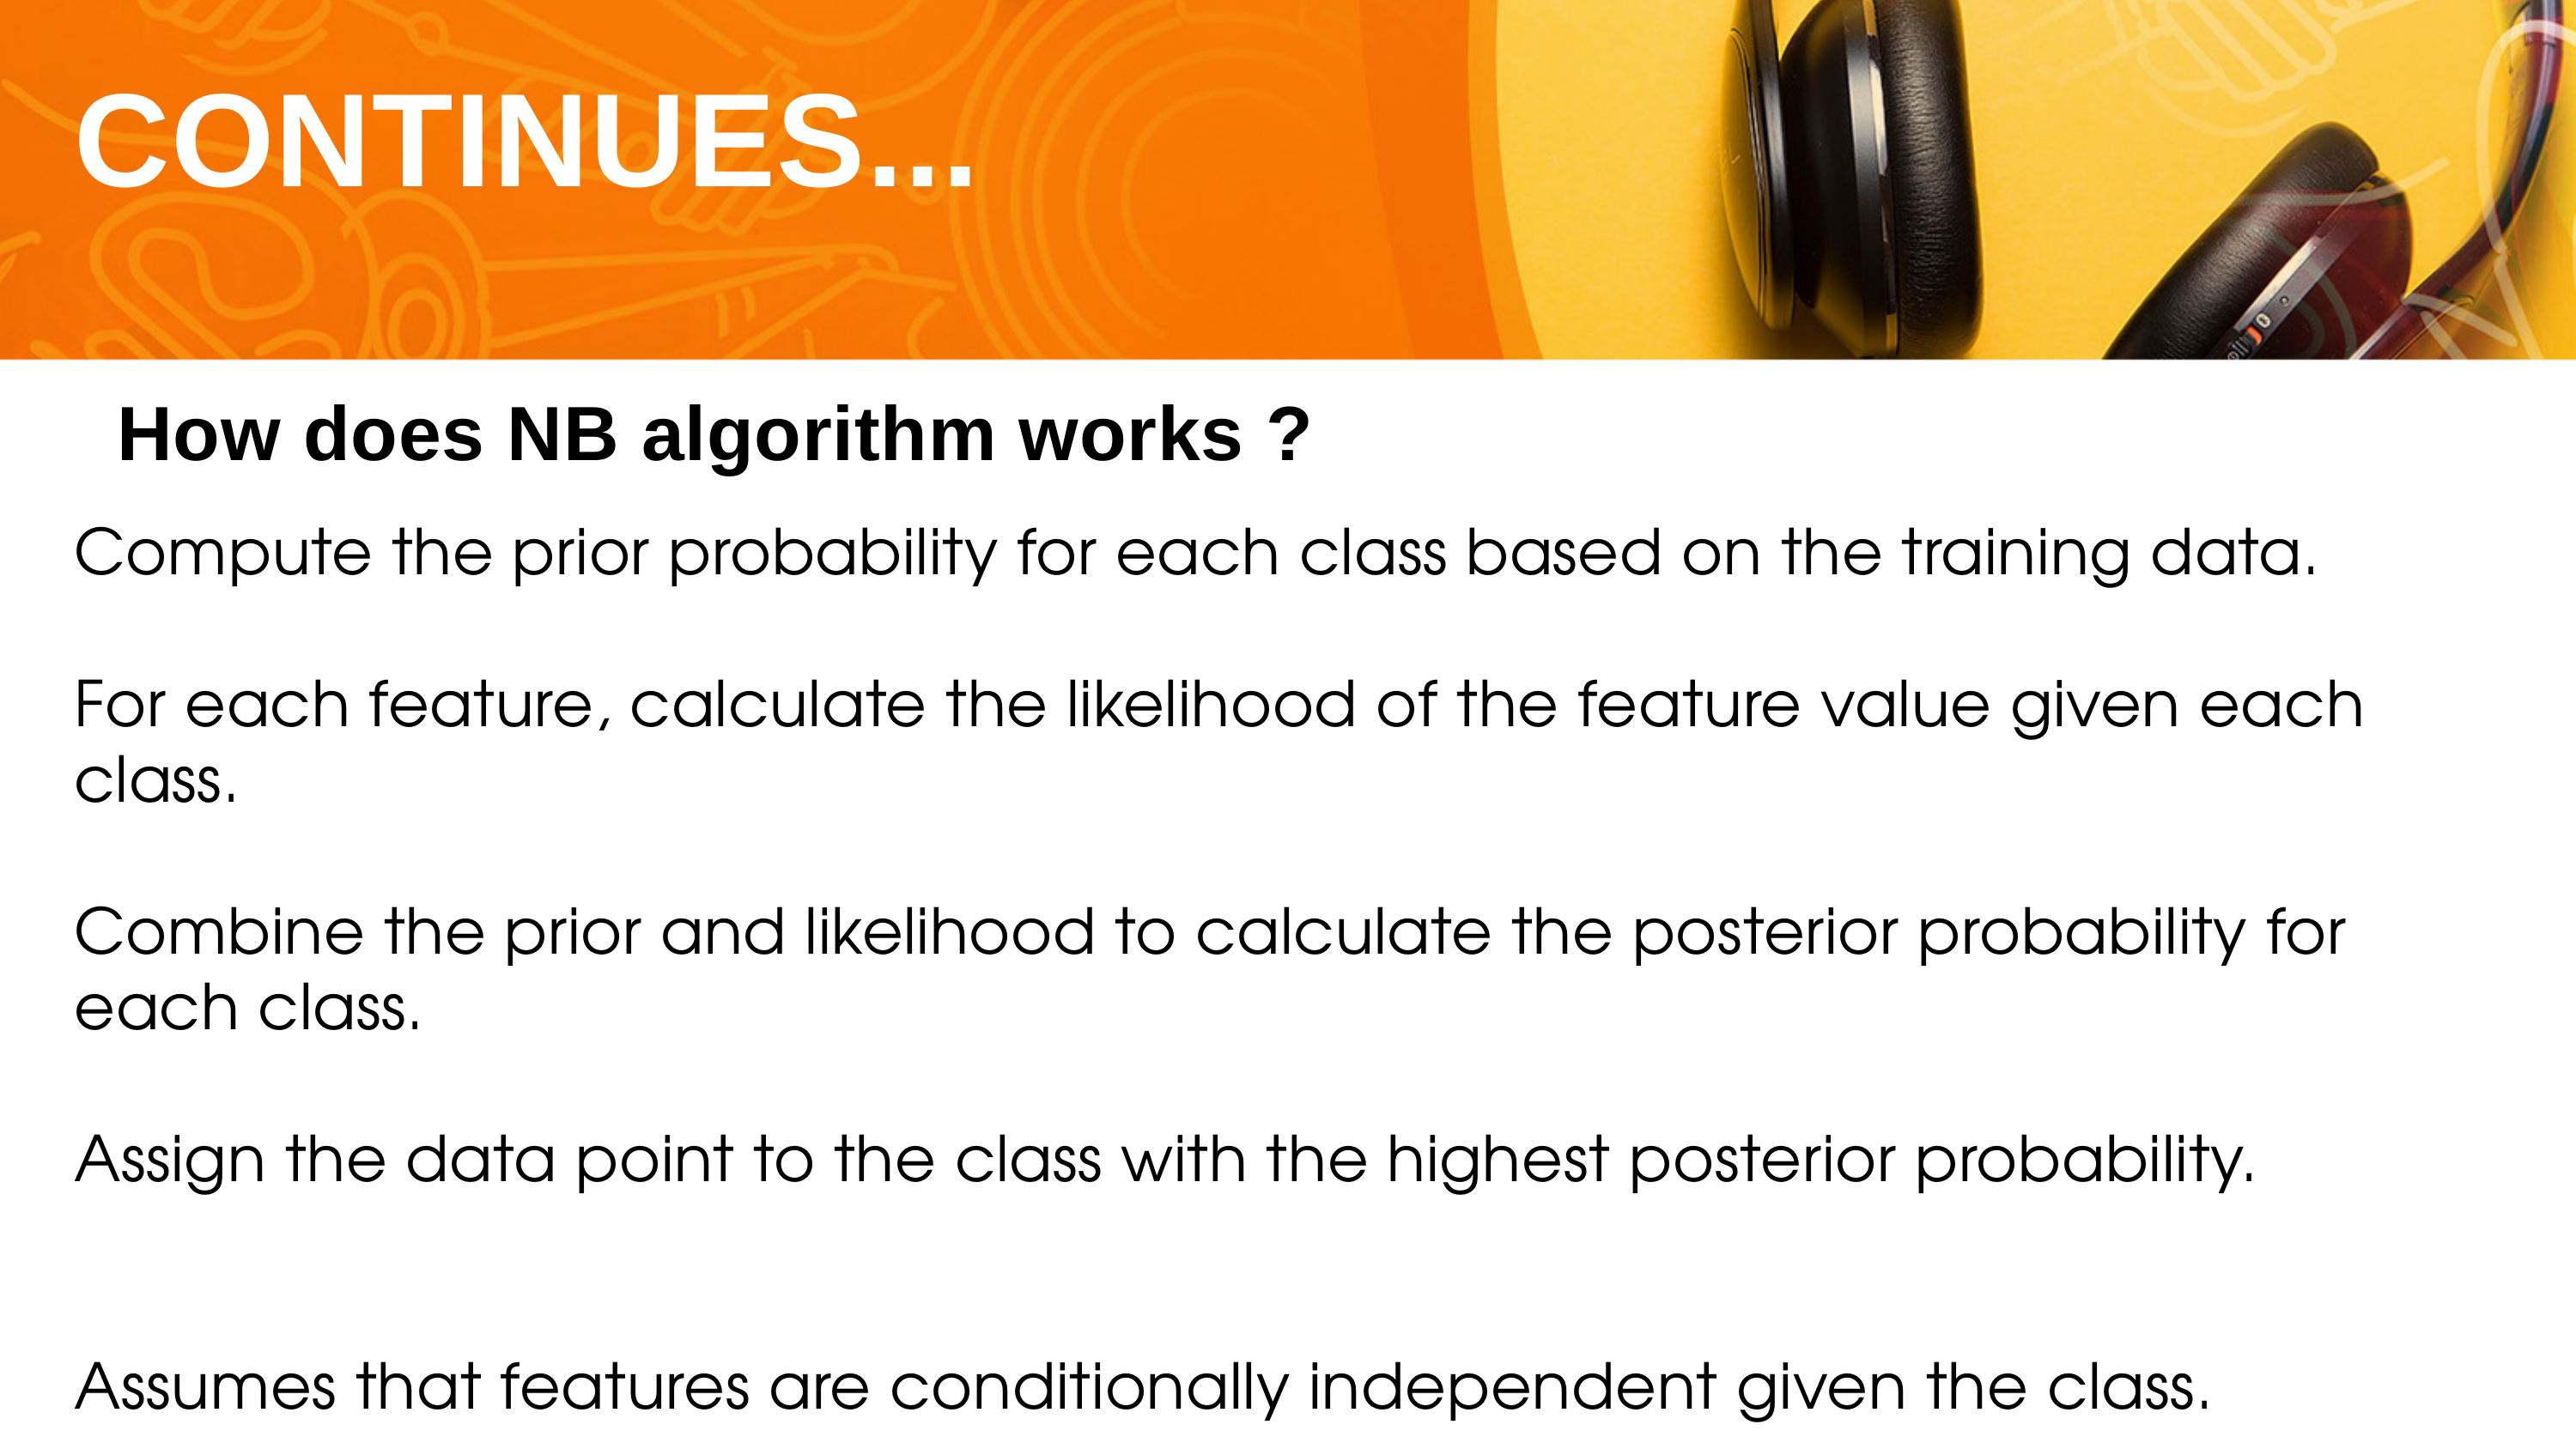

CONTINUES...
How does NB algorithm works ?
Compute the prior probability for each class based on the training data.

For each feature, calculate the likelihood of the feature value given each class.

Combine the prior and likelihood to calculate the posterior probability for each class.

Assign the data point to the class with the highest posterior probability.

Assumes that features are conditionally independent given the class.